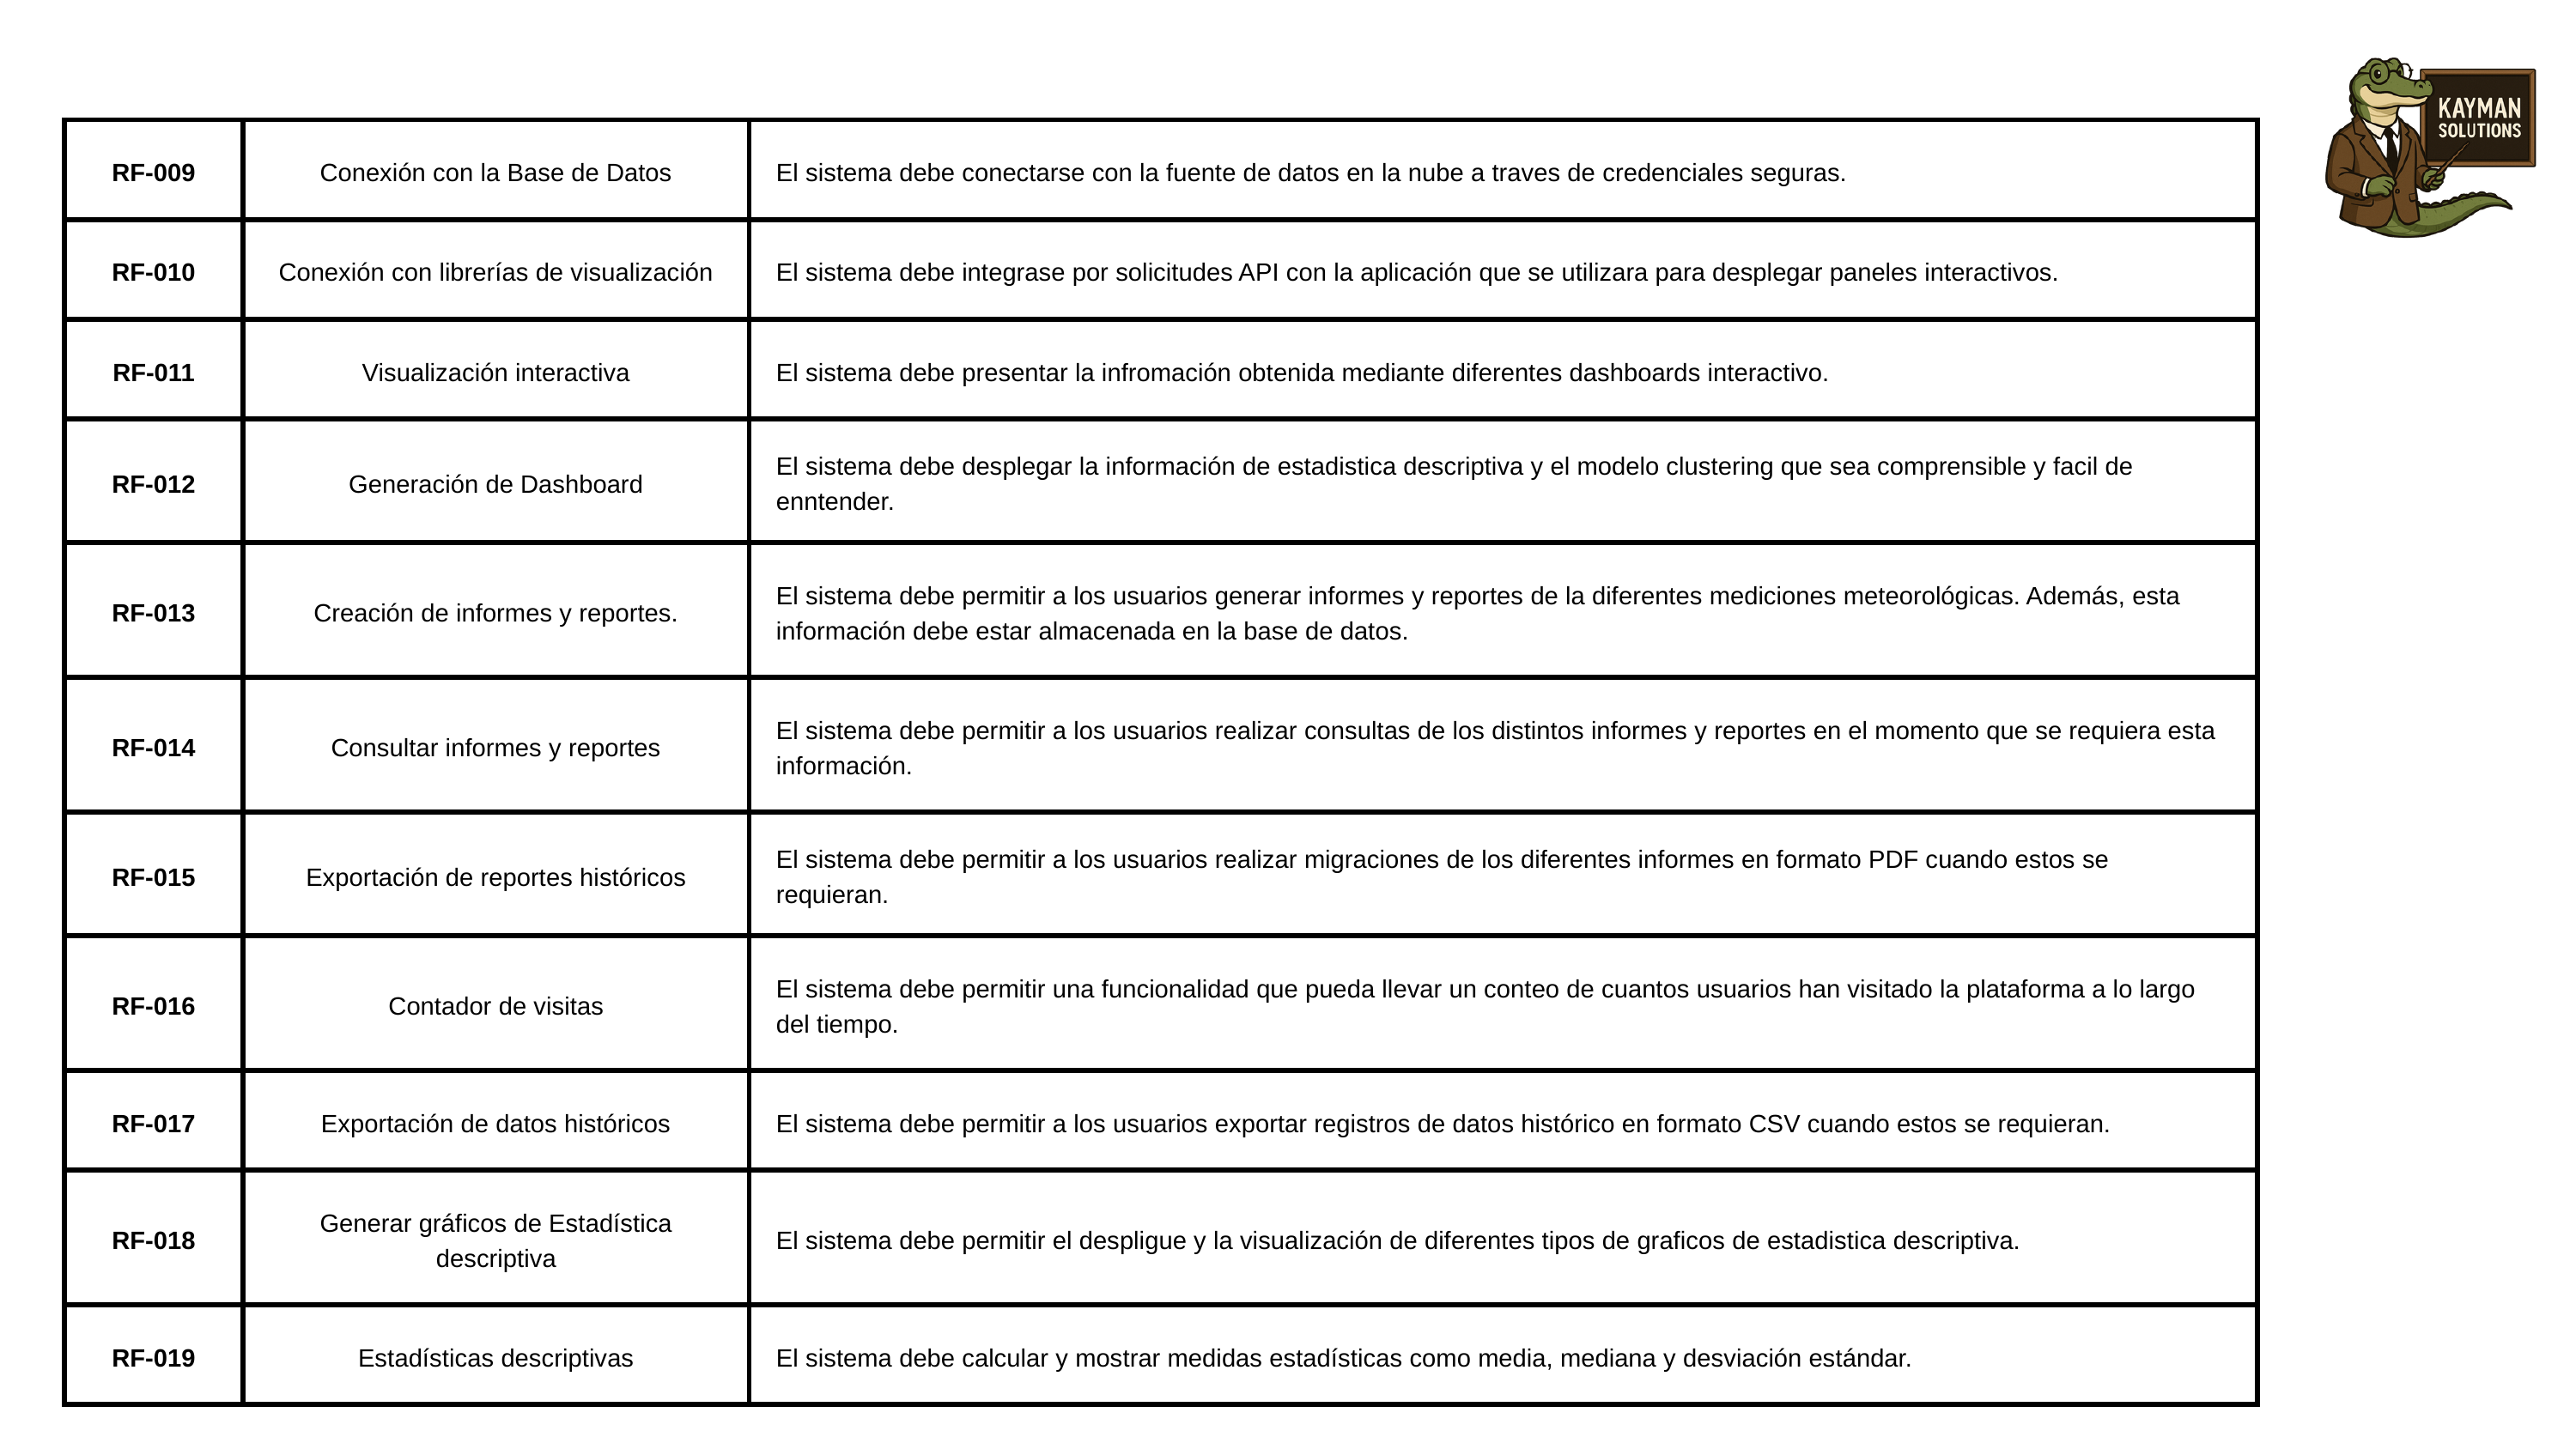

| RF-009 | Conexión con la Base de Datos | El sistema debe conectarse con la fuente de datos en la nube a traves de credenciales seguras. |
| --- | --- | --- |
| RF-010 | Conexión con librerías de visualización | El sistema debe integrase por solicitudes API con la aplicación que se utilizara para desplegar paneles interactivos. |
| RF-011 | Visualización interactiva | El sistema debe presentar la infromación obtenida mediante diferentes dashboards interactivo. |
| RF-012 | Generación de Dashboard | El sistema debe desplegar la información de estadistica descriptiva y el modelo clustering que sea comprensible y facil de enntender. |
| RF-013 | Creación de informes y reportes. | El sistema debe permitir a los usuarios generar informes y reportes de la diferentes mediciones meteorológicas. Además, esta información debe estar almacenada en la base de datos. |
| RF-014 | Consultar informes y reportes | El sistema debe permitir a los usuarios realizar consultas de los distintos informes y reportes en el momento que se requiera esta información. |
| RF-015 | Exportación de reportes históricos | El sistema debe permitir a los usuarios realizar migraciones de los diferentes informes en formato PDF cuando estos se requieran. |
| RF-016 | Contador de visitas | El sistema debe permitir una funcionalidad que pueda llevar un conteo de cuantos usuarios han visitado la plataforma a lo largo del tiempo. |
| RF-017 | Exportación de datos históricos | El sistema debe permitir a los usuarios exportar registros de datos histórico en formato CSV cuando estos se requieran. |
| RF-018 | Generar gráficos de Estadística descriptiva | El sistema debe permitir el despligue y la visualización de diferentes tipos de graficos de estadistica descriptiva. |
| RF-019 | Estadísticas descriptivas | El sistema debe calcular y mostrar medidas estadísticas como media, mediana y desviación estándar. |